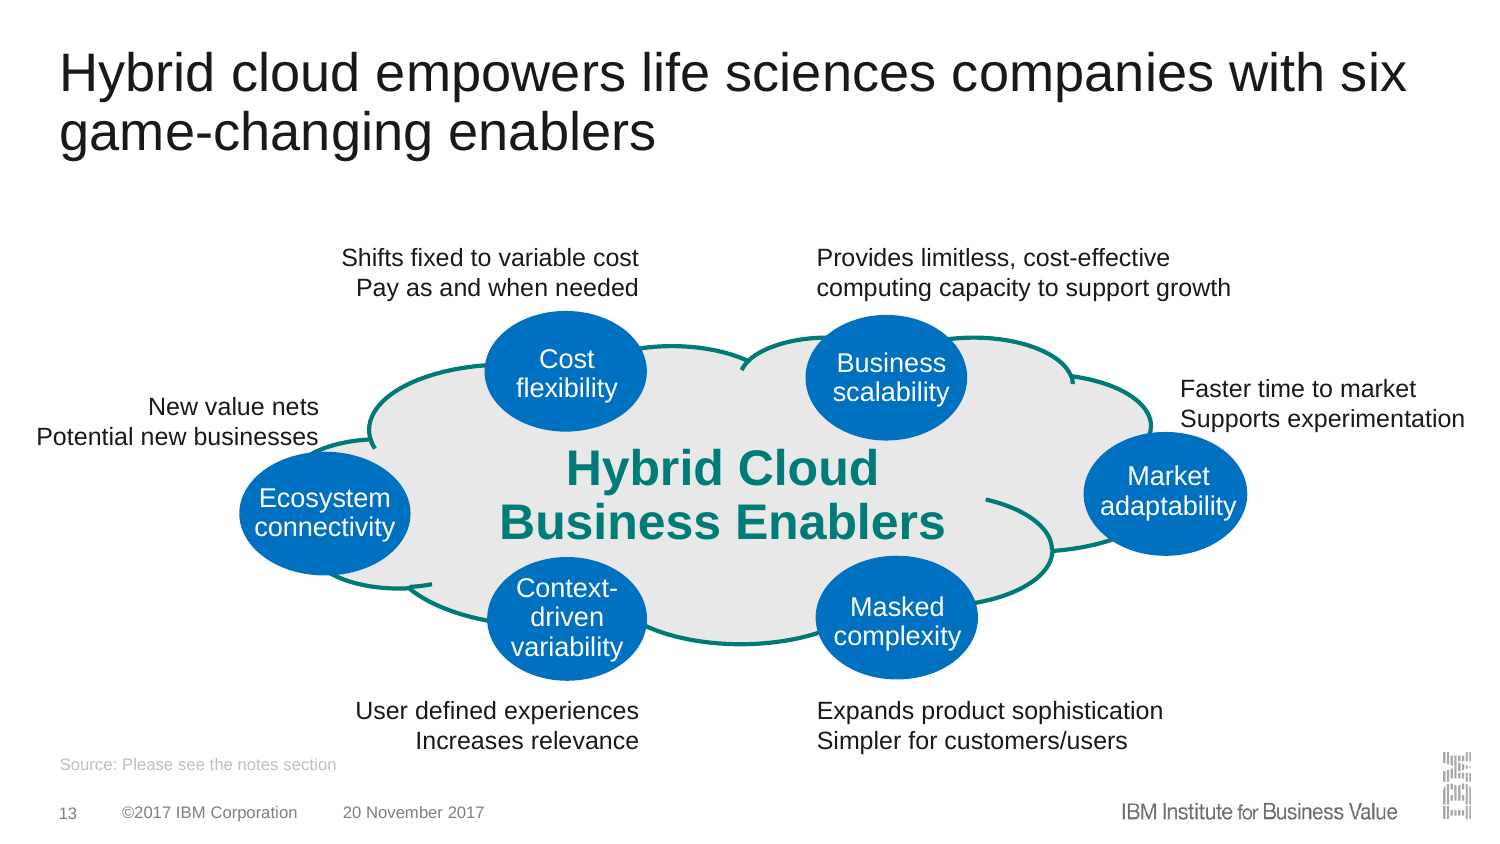

# Hybrid cloud empowers life sciences companies with six game-changing enablers
Shifts fixed to variable cost
Pay as and when needed
Provides limitless, cost-effective computing capacity to support growth

Cost flexibility

Business scalability

Market adaptability
Hybrid Cloud
Business Enablers

Ecosystem connectivity
Context-driven variability

Masked complexity

Faster time to market
Supports experimentation
New value nets
Potential new businesses
User defined experiences
Increases relevance
Expands product sophistication
Simpler for customers/users
Source: Please see the notes section